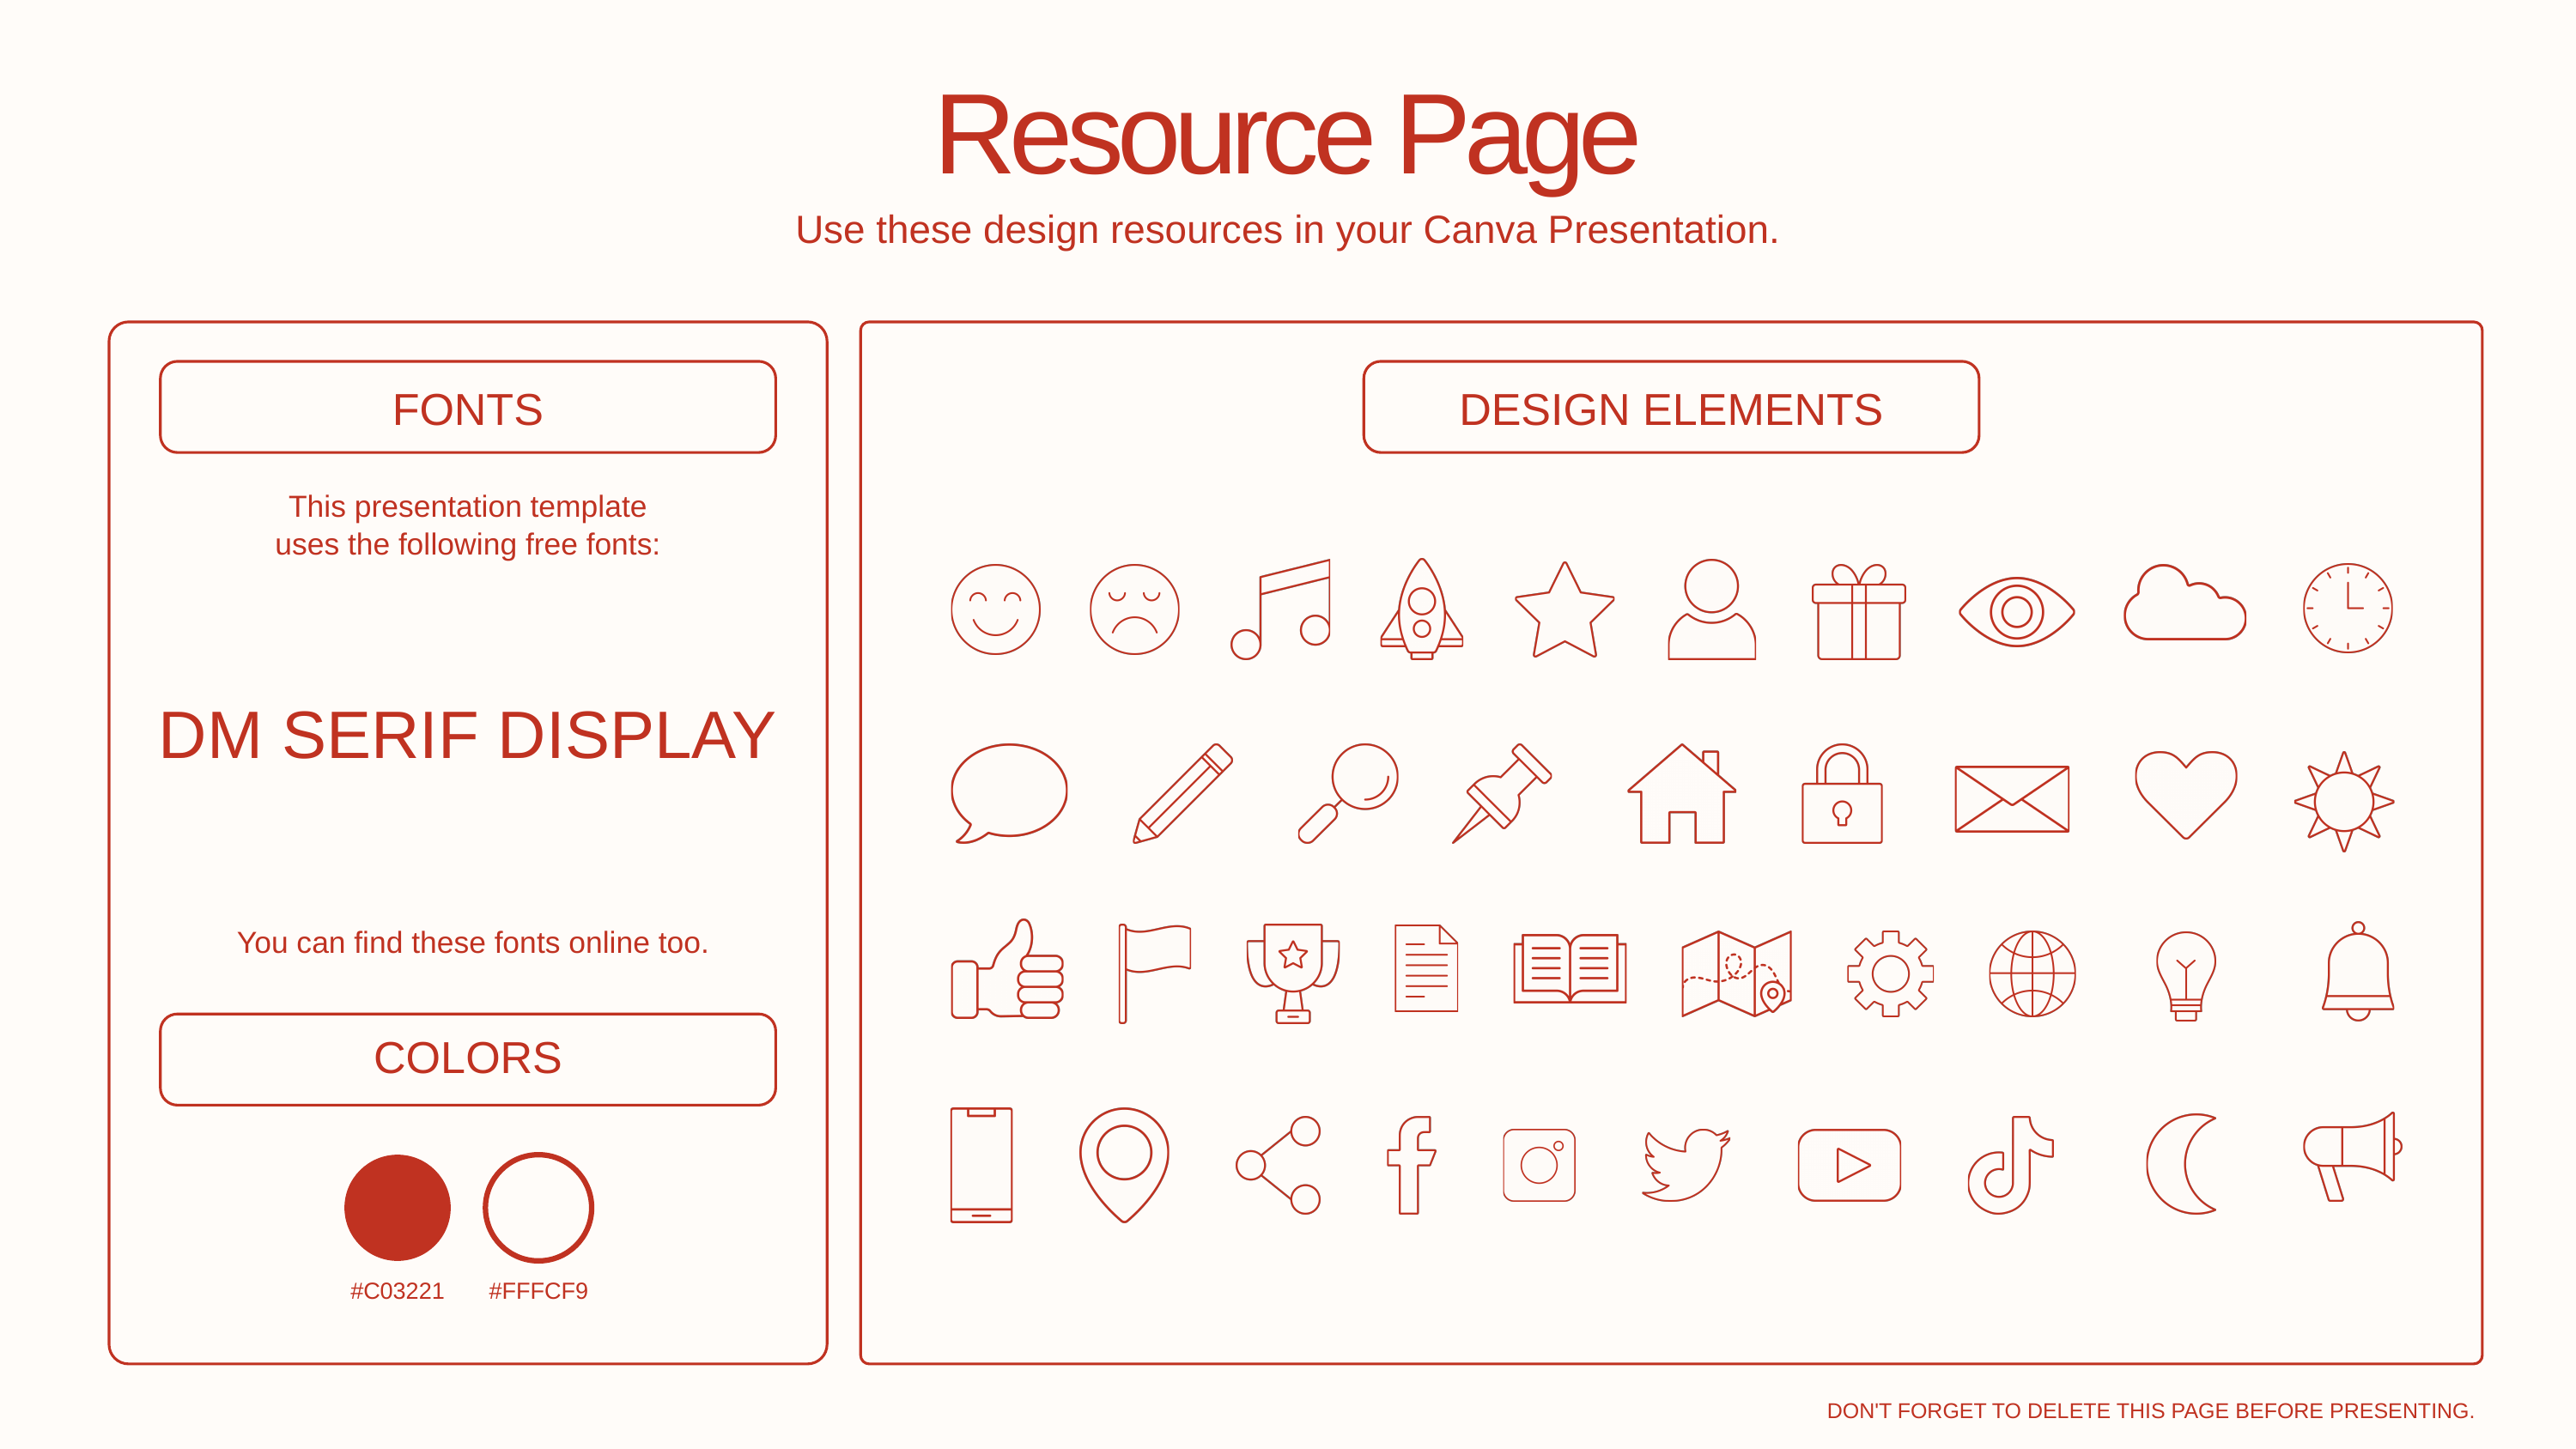

Resource Page
Use these design resources in your Canva Presentation.

FONTS
DESIGN ELEMENTS
This presentation template
uses the following free fonts:

DM SERIF DISPLAY
You can find these fonts online too.

COLORS

#C03221
#FFFCF9
DON'T FORGET TO DELETE THIS PAGE BEFORE PRESENTING.